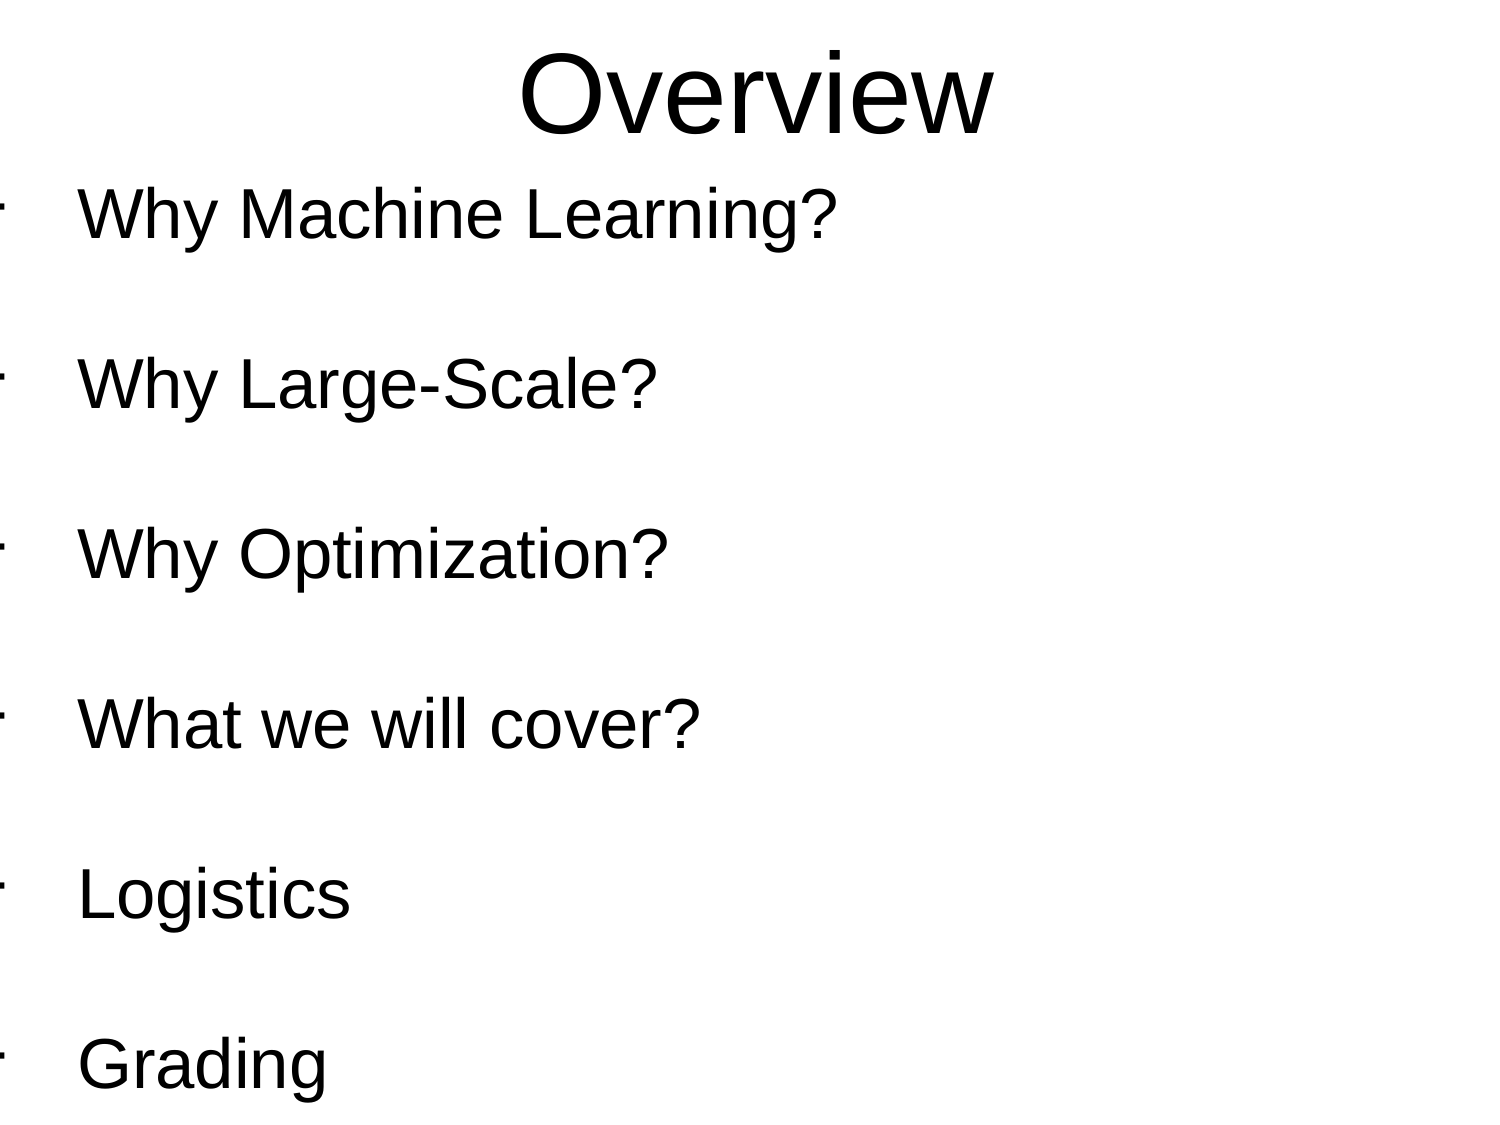

# Overview
Why Machine Learning?

Why Large-Scale?

Why Optimization?

What we will cover?

Logistics

Grading